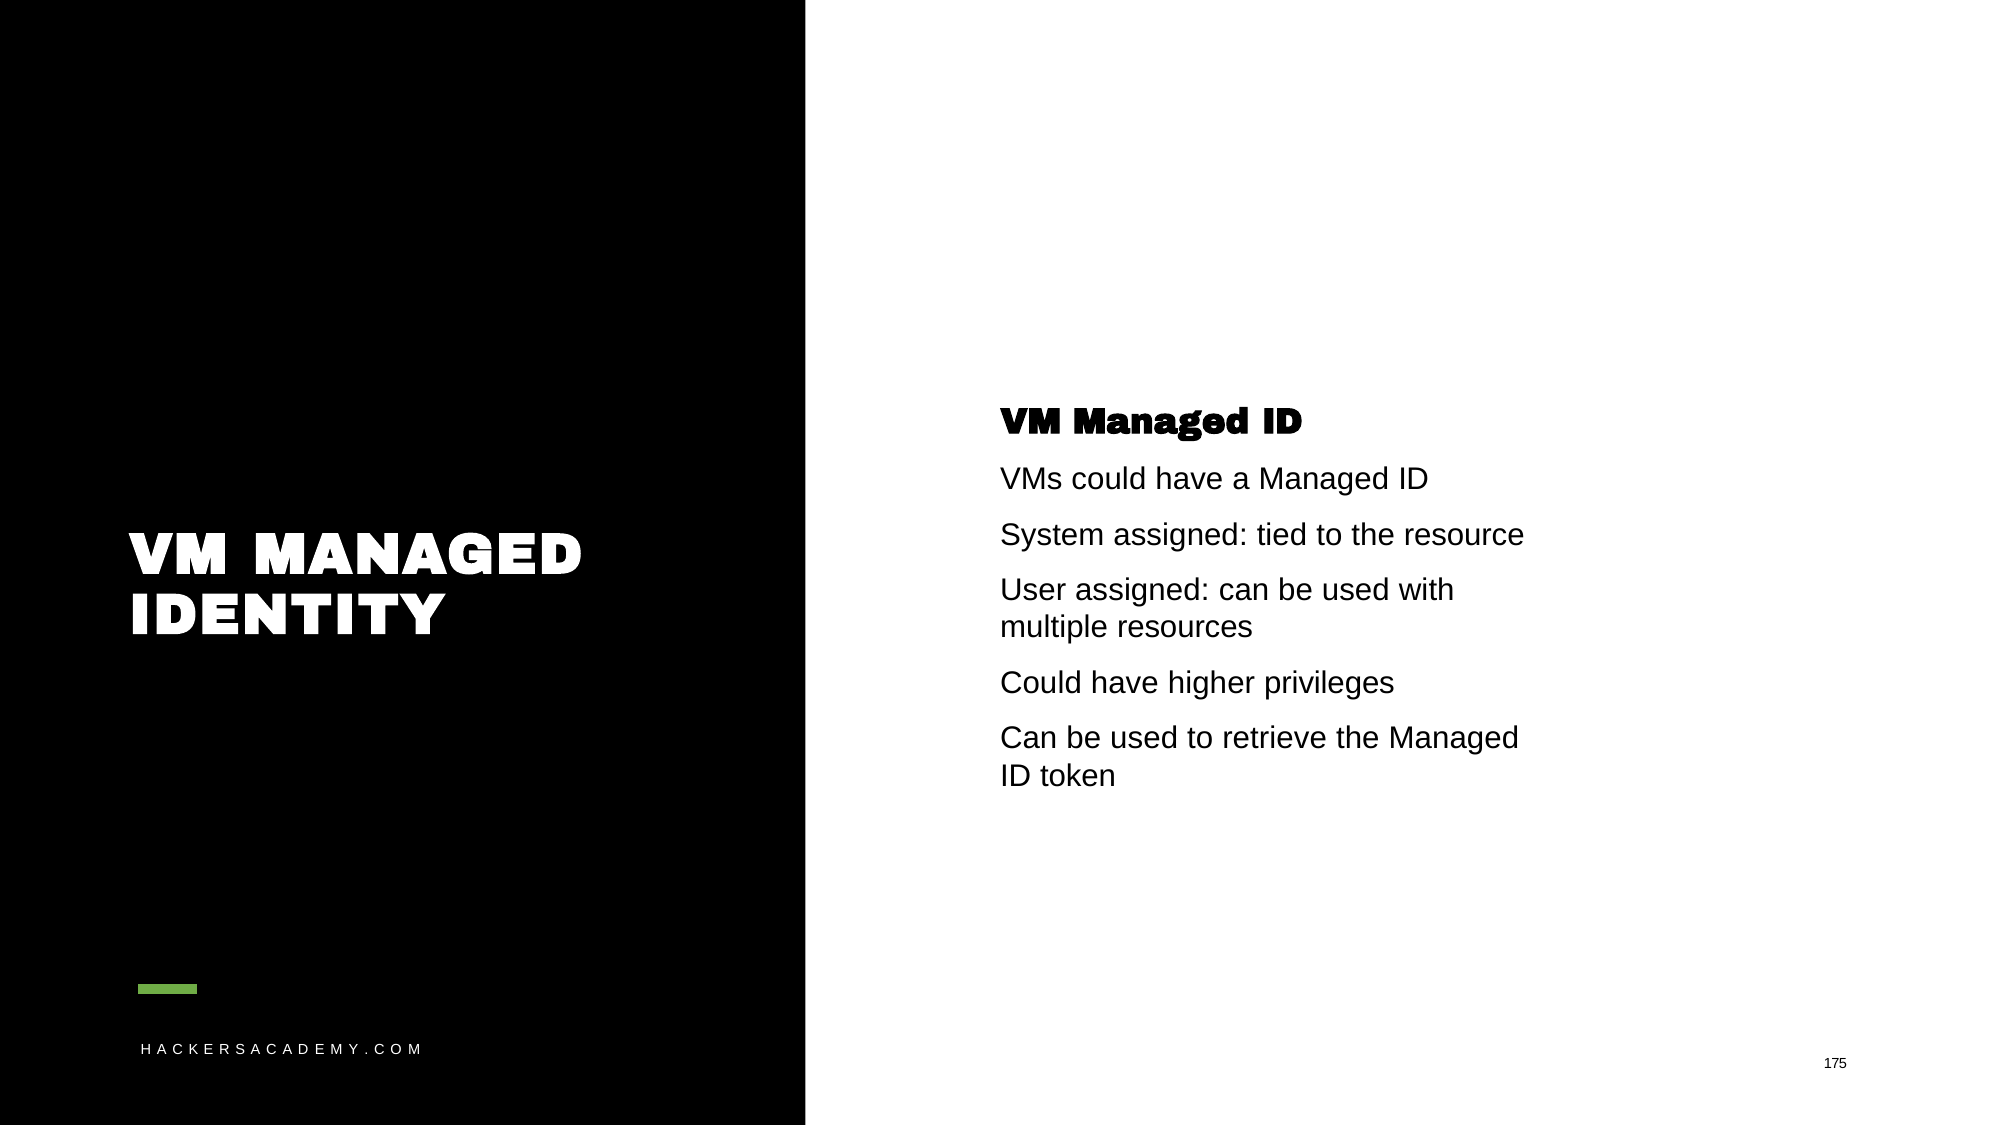

# VM Managed ID
VMs could have a Managed ID System assigned: tied to the resource
User assigned: can be used with multiple resources
Could have higher privileges
Can be used to retrieve the Managed ID token
VM MANAGED IDENTITY
H A C K E R S A C A D E M Y . C O M
175